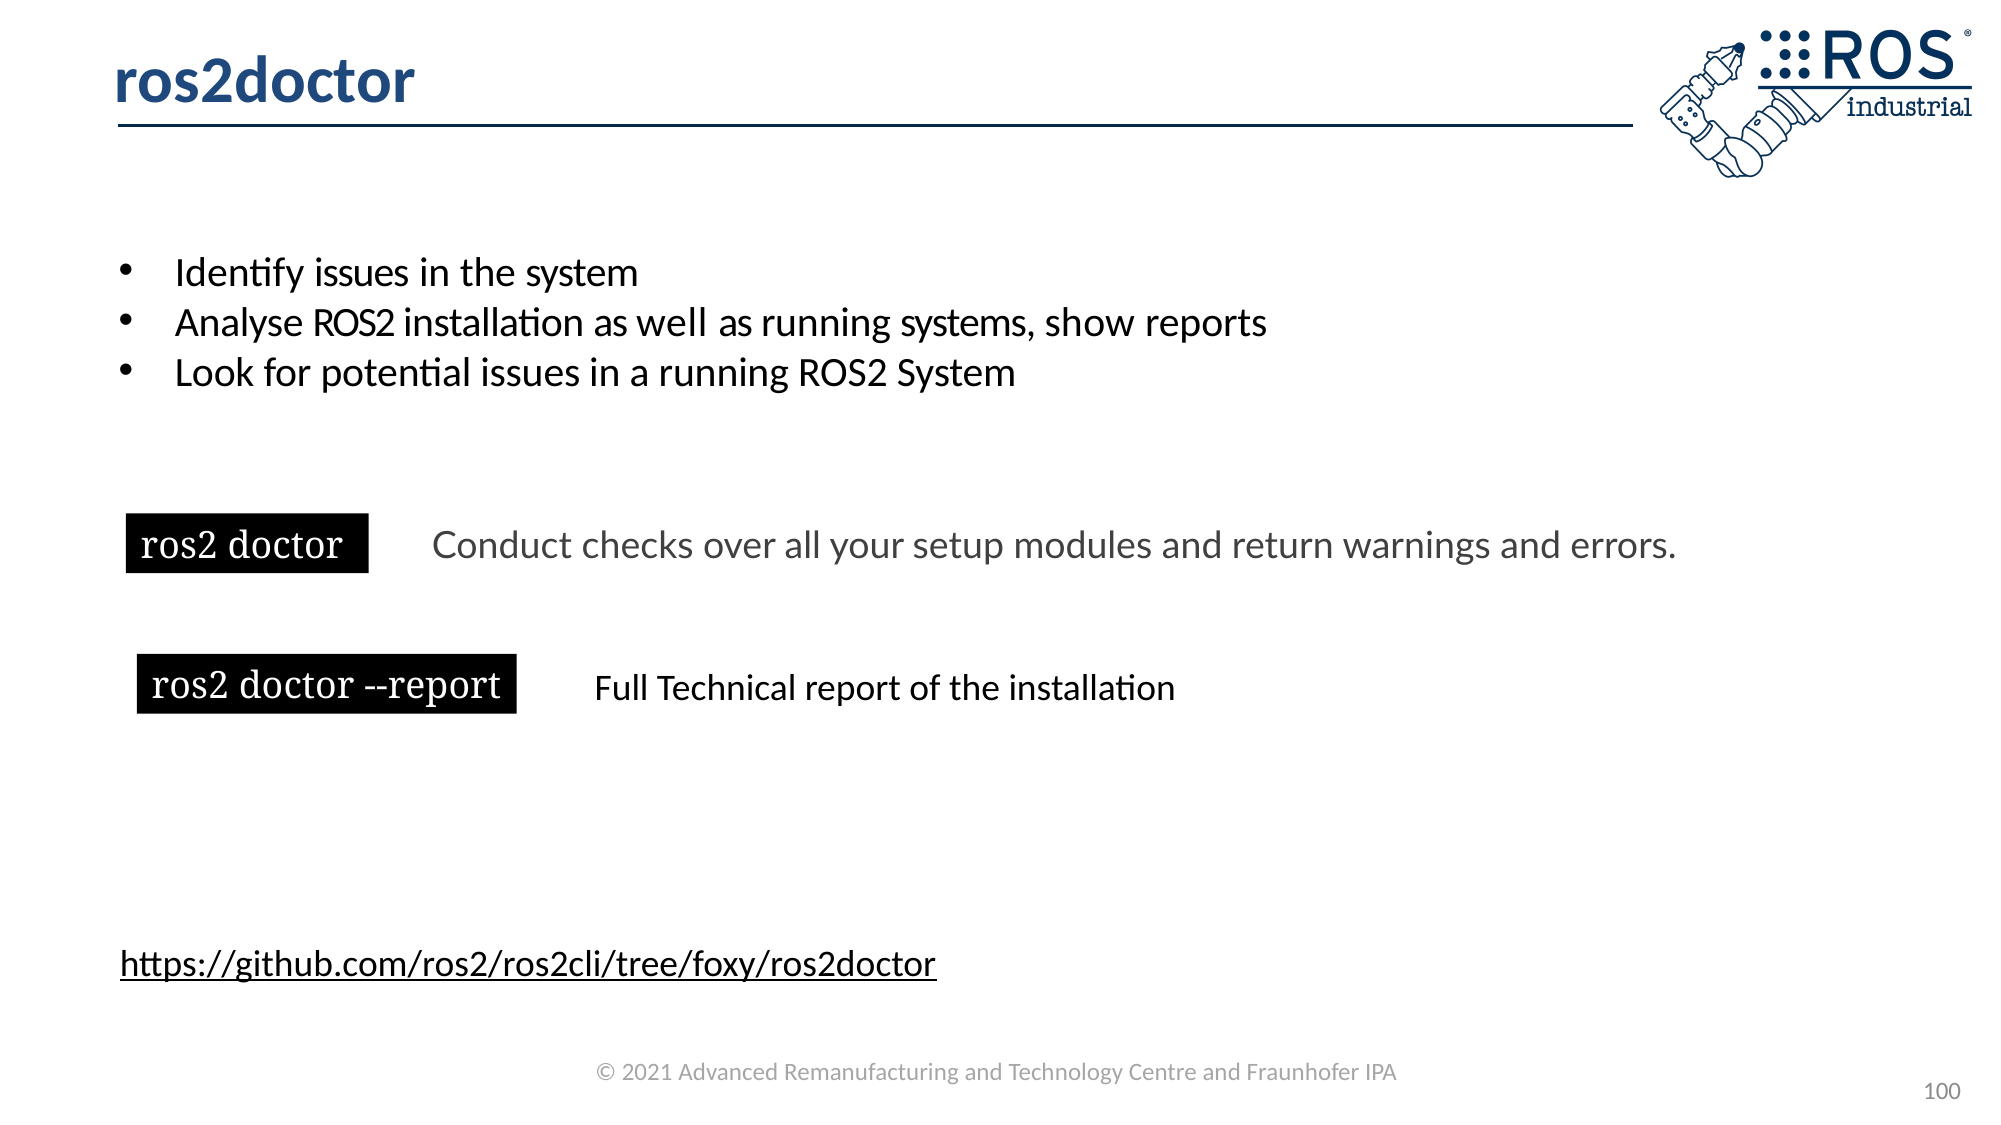

# ros2doctor
Identify issues in the system
Analyse ROS2 installation as well as running systems, show reports
Look for potential issues in a running ROS2 System
ros2 doctor
Conduct checks over all your setup modules and return warnings and errors.
ros2 doctor --report
Full Technical report of the installation
https://github.com/ros2/ros2cli/tree/foxy/ros2doctor
100